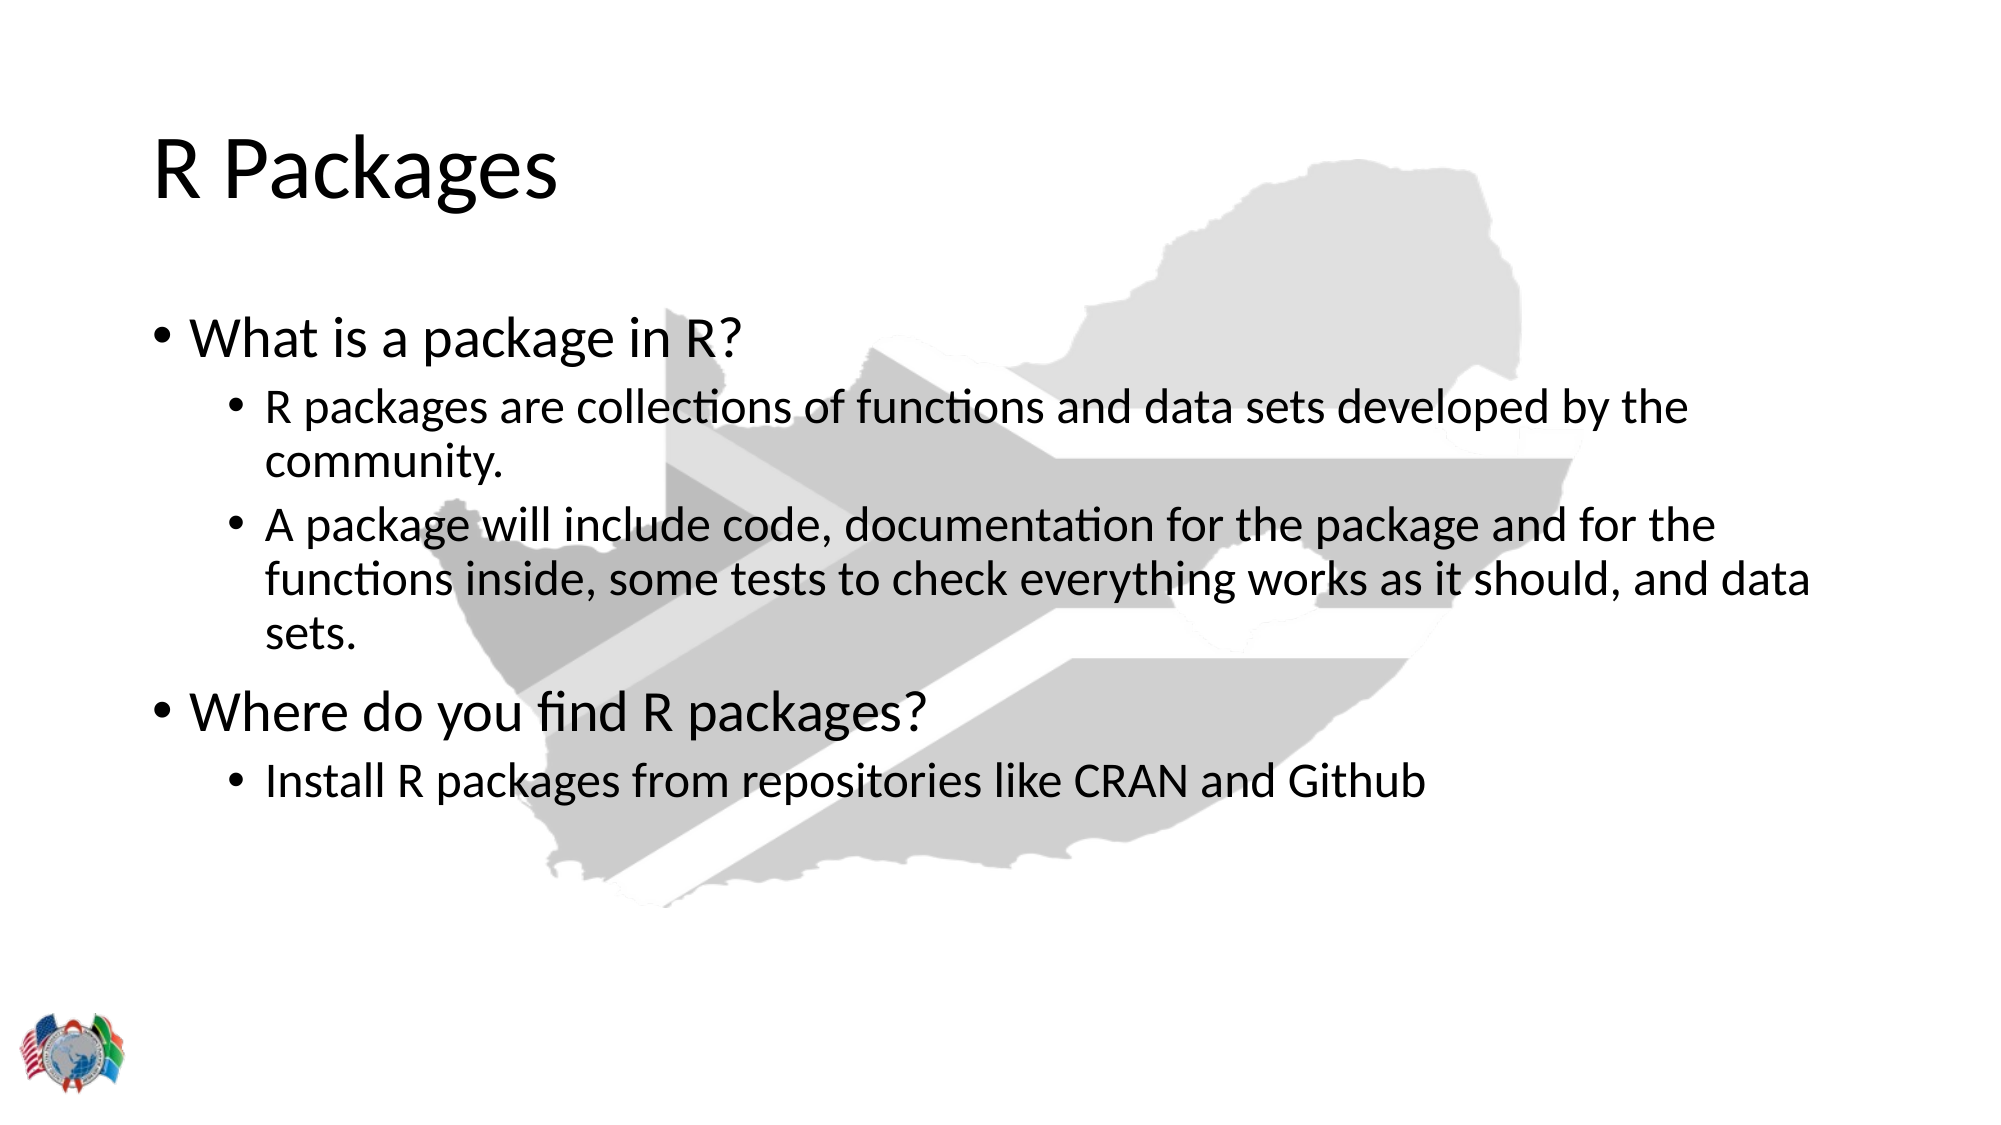

# R Packages
What is a package in R?
R packages are collections of functions and data sets developed by the community.
A package will include code, documentation for the package and for the functions inside, some tests to check everything works as it should, and data sets.
Where do you find R packages?
Install R packages from repositories like CRAN and Github